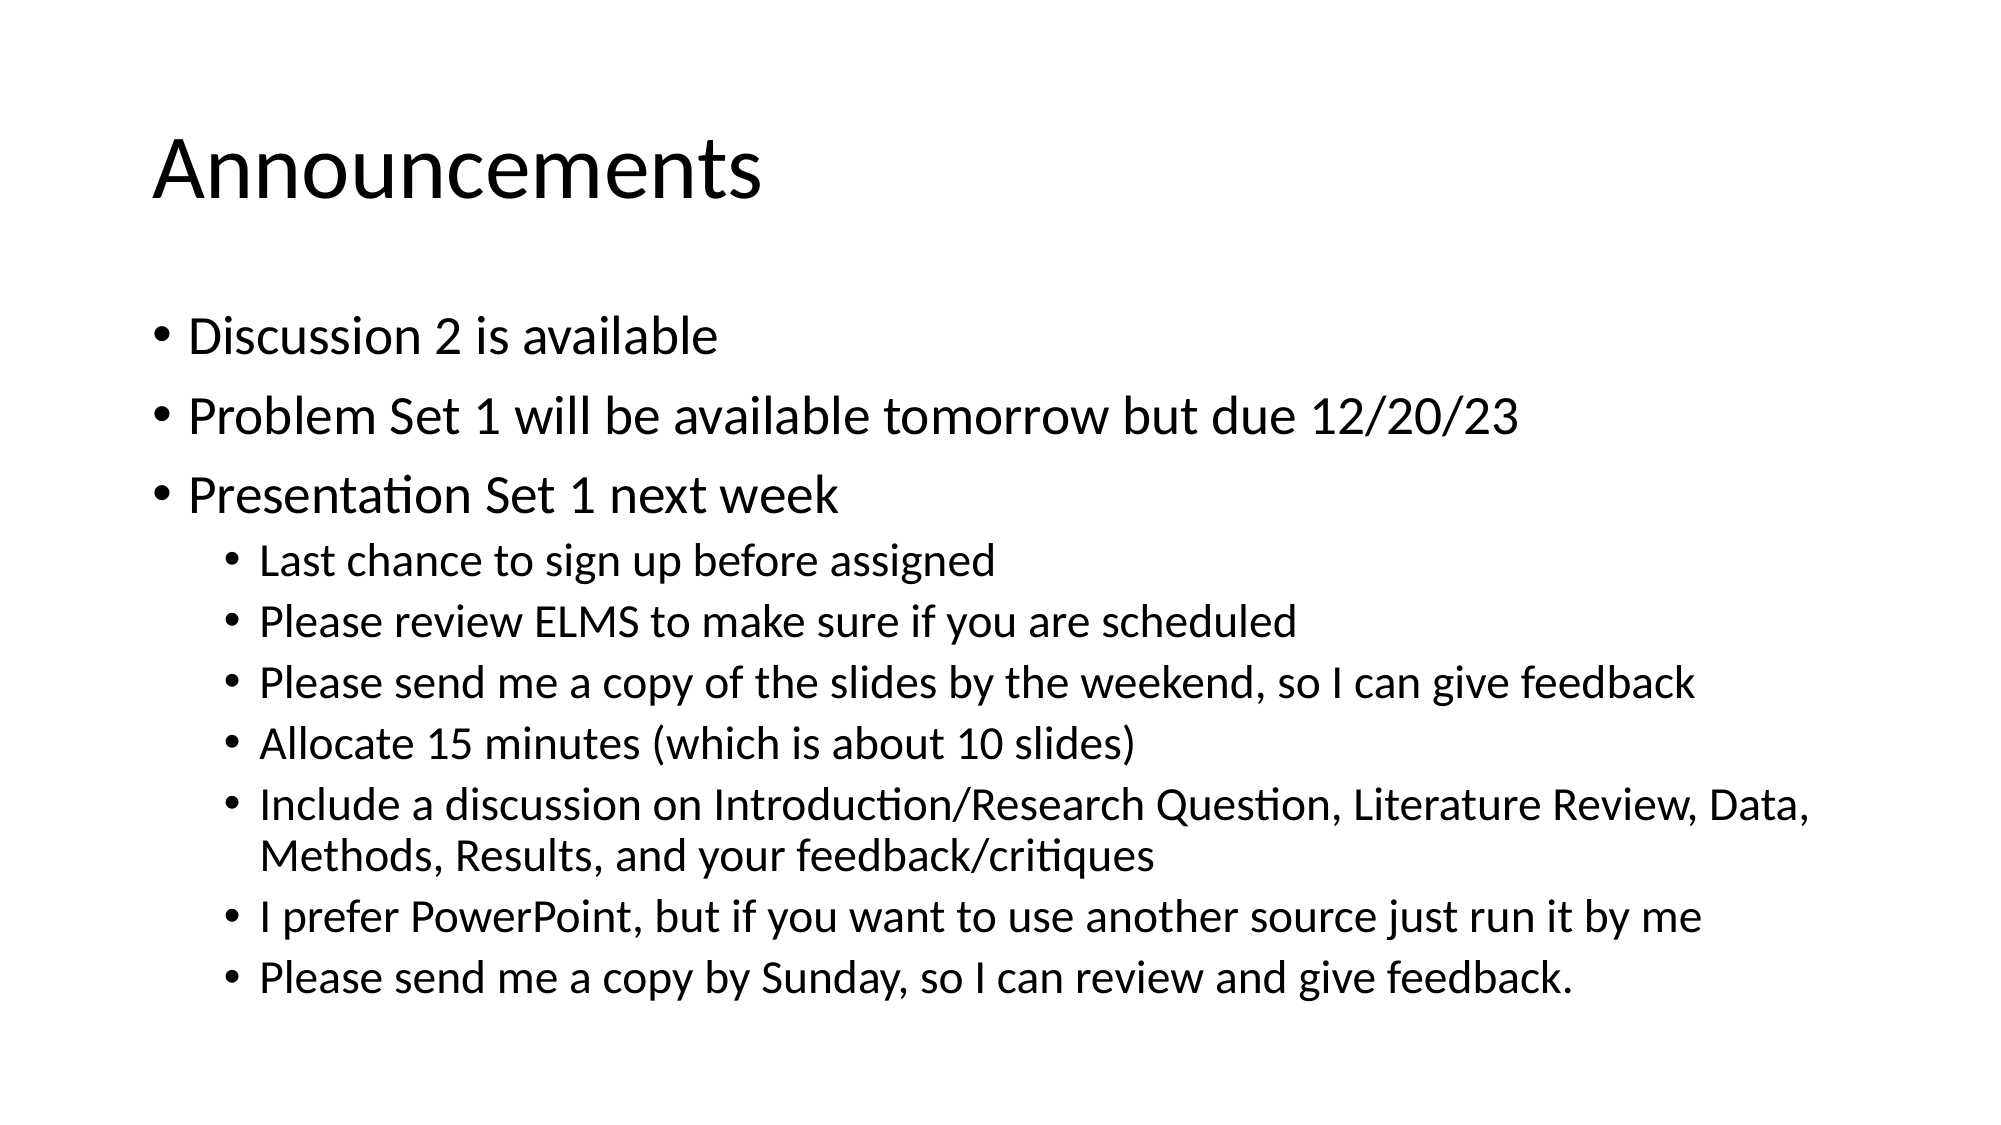

# Announcements
Discussion 2 is available
Problem Set 1 will be available tomorrow but due 12/20/23
Presentation Set 1 next week
Last chance to sign up before assigned
Please review ELMS to make sure if you are scheduled
Please send me a copy of the slides by the weekend, so I can give feedback
Allocate 15 minutes (which is about 10 slides)
Include a discussion on Introduction/Research Question, Literature Review, Data, Methods, Results, and your feedback/critiques
I prefer PowerPoint, but if you want to use another source just run it by me
Please send me a copy by Sunday, so I can review and give feedback.